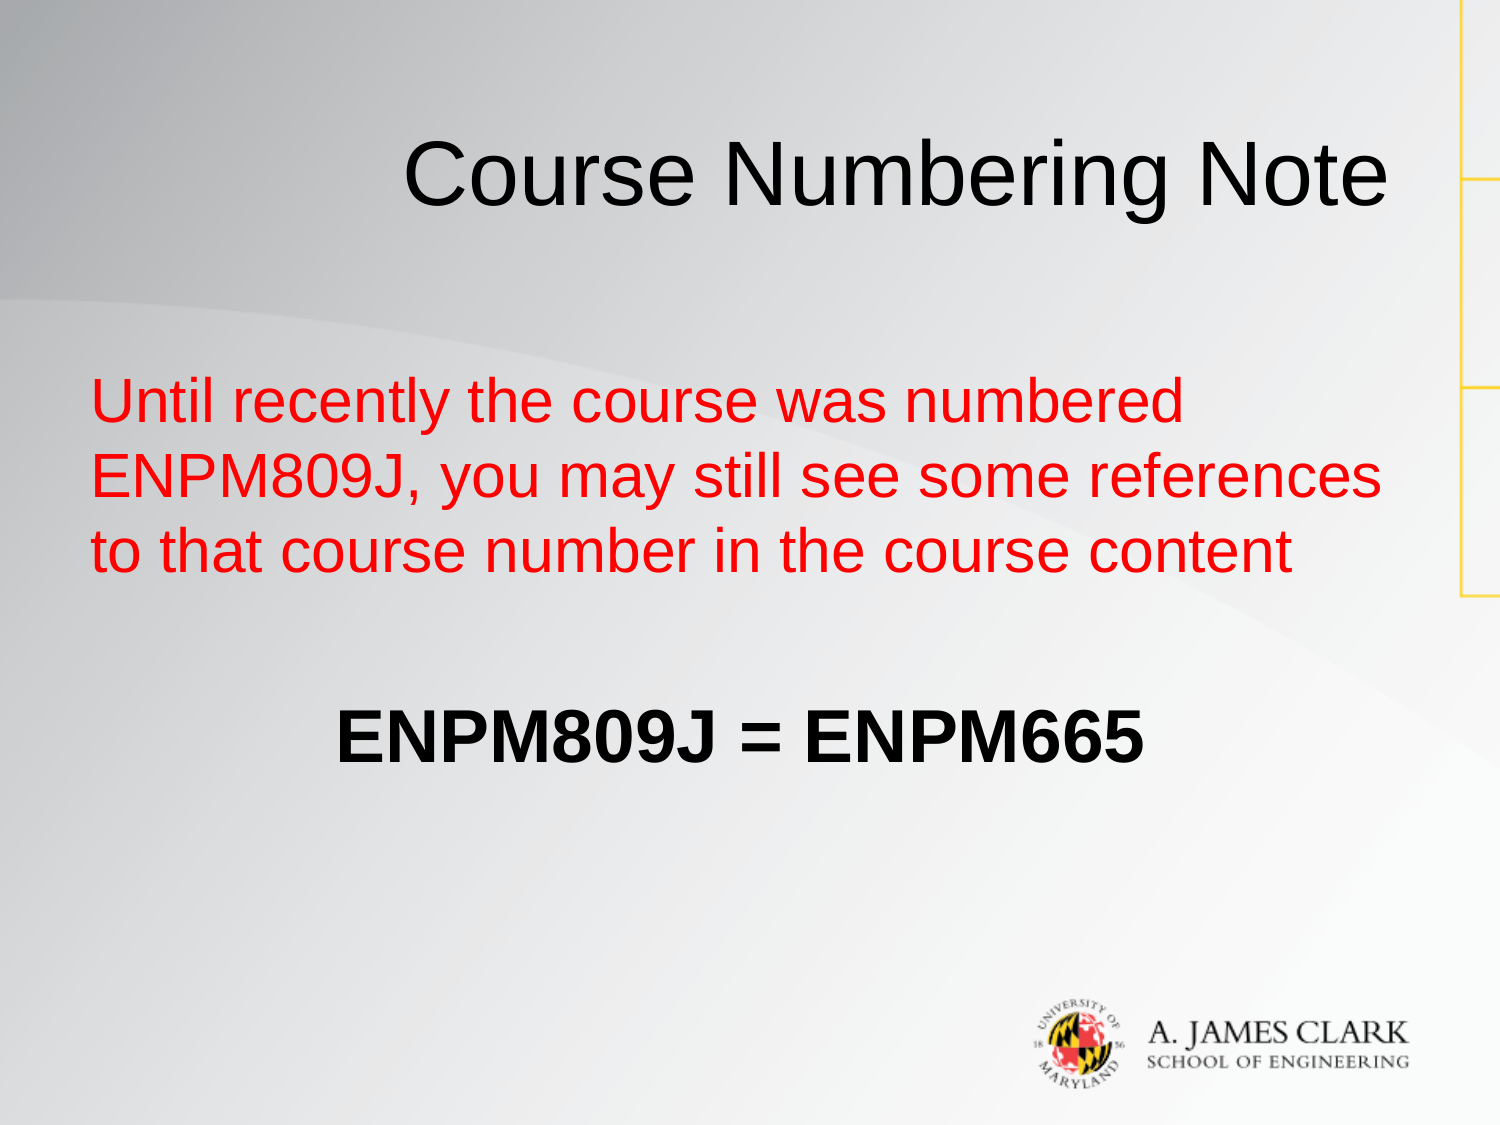

# Course Numbering Note
Until recently the course was numbered ENPM809J, you may still see some references to that course number in the course content

ENPM809J = ENPM665